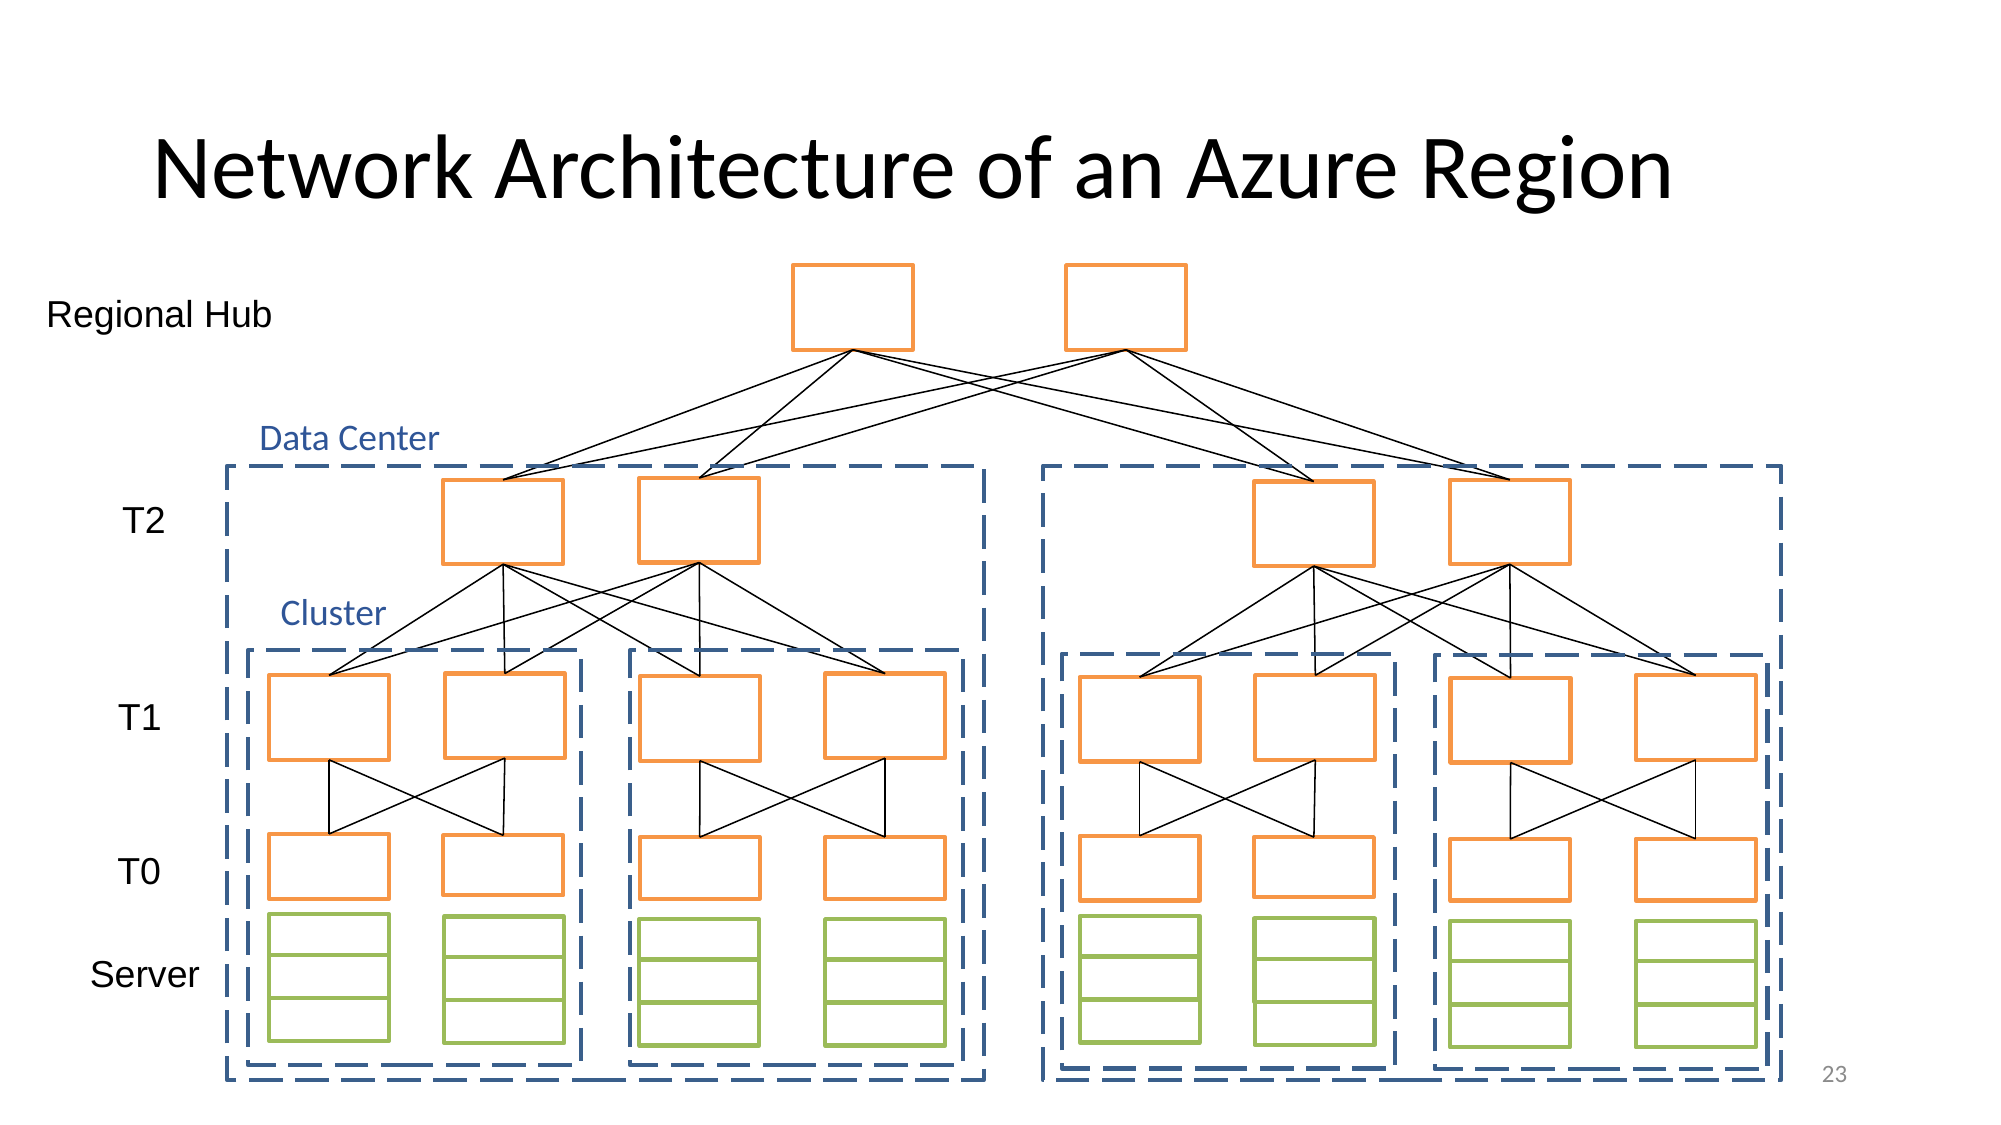

# Network Architecture of an Azure Region

Regional Hub
Data Center

T2
Cluster

T1

T0

Server
23